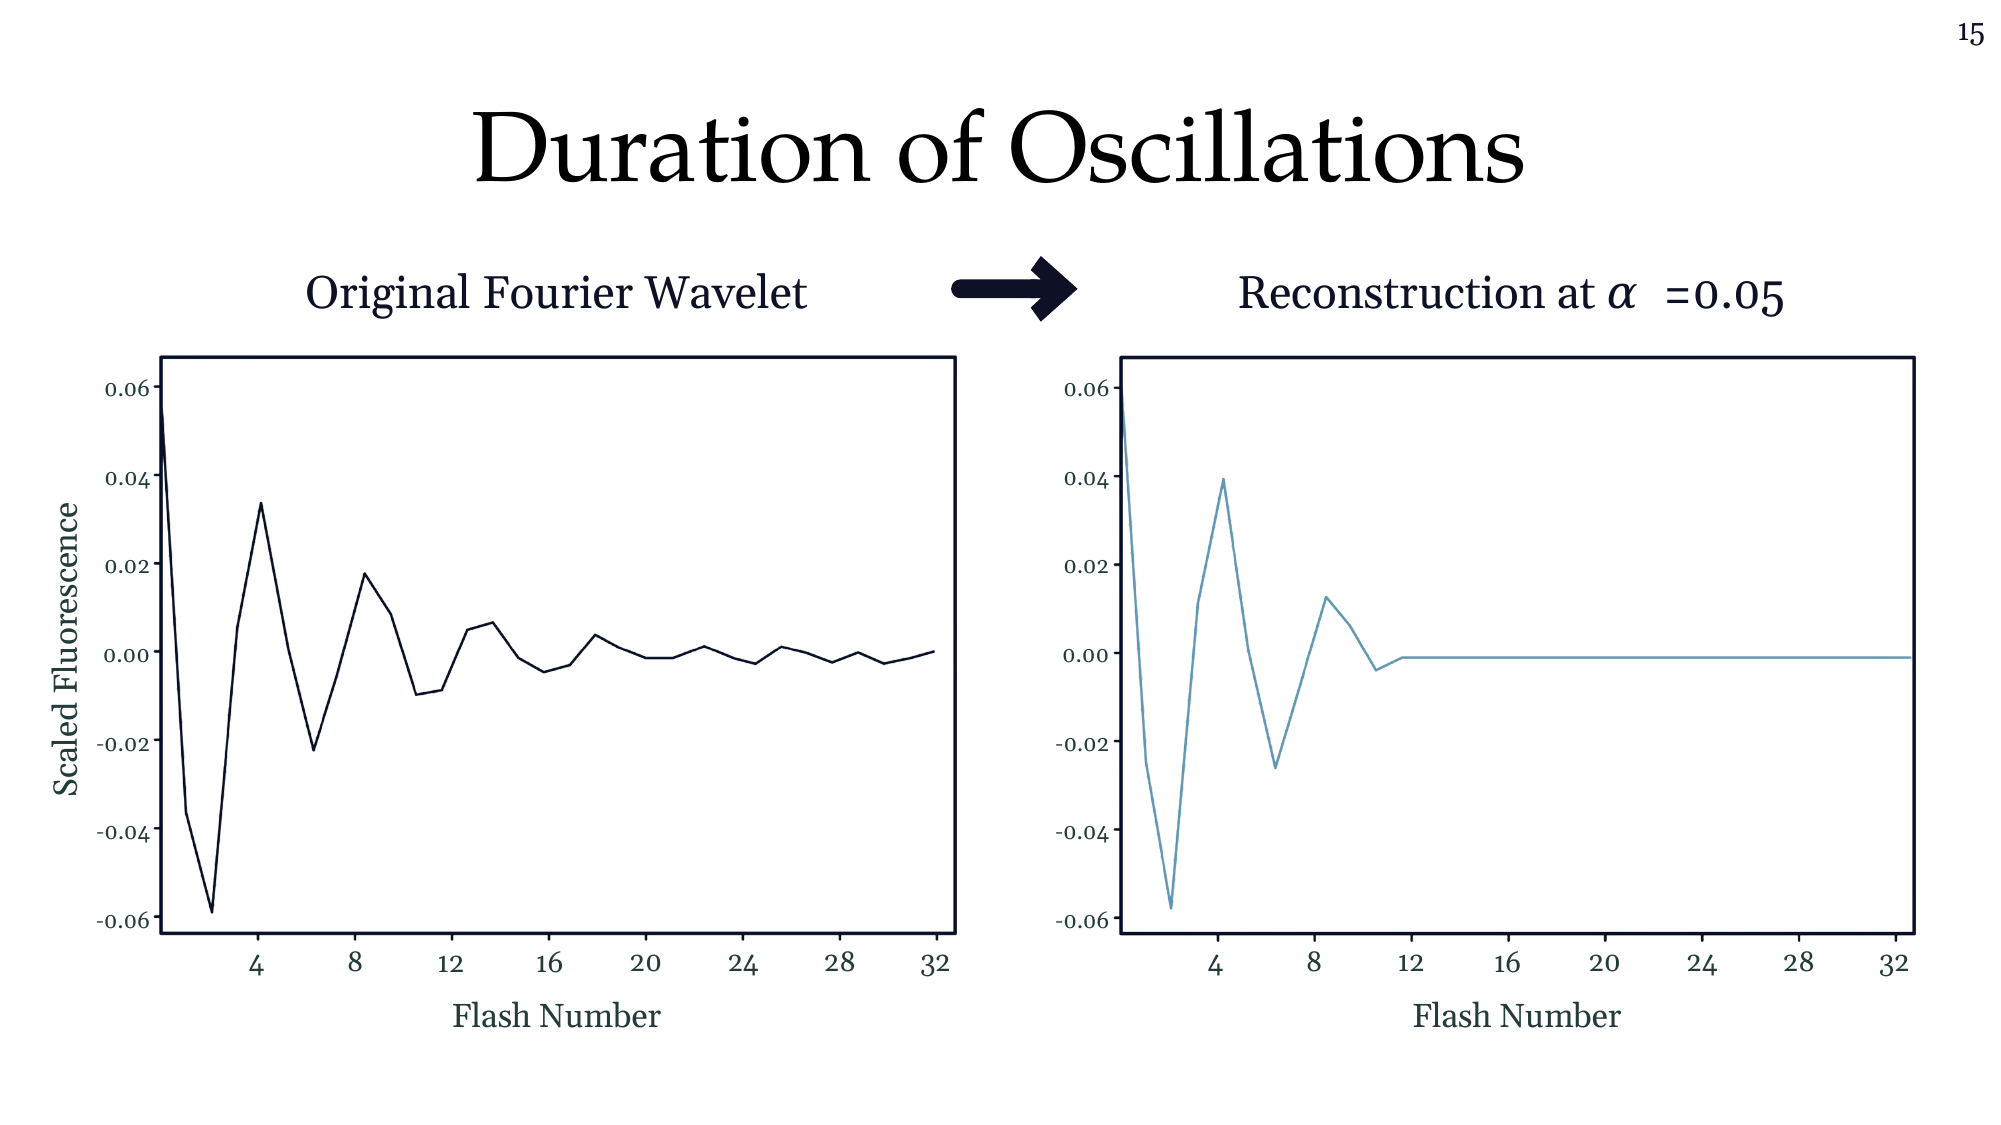

15
Duration of Oscillations
Original Fourier Wavelet
Reconstruction at 𝛼 =0.05

0.06
0.04
0.02
0.00
-0.02
-0.04
-0.06
0.06
0.04
0.02
0.00
-0.02
-0.04
-0.06
Scaled Fluorescence
4
8
20
24
28
32
12
16
4
8
12
20
24
28
32
16
Flash Number
Flash Number